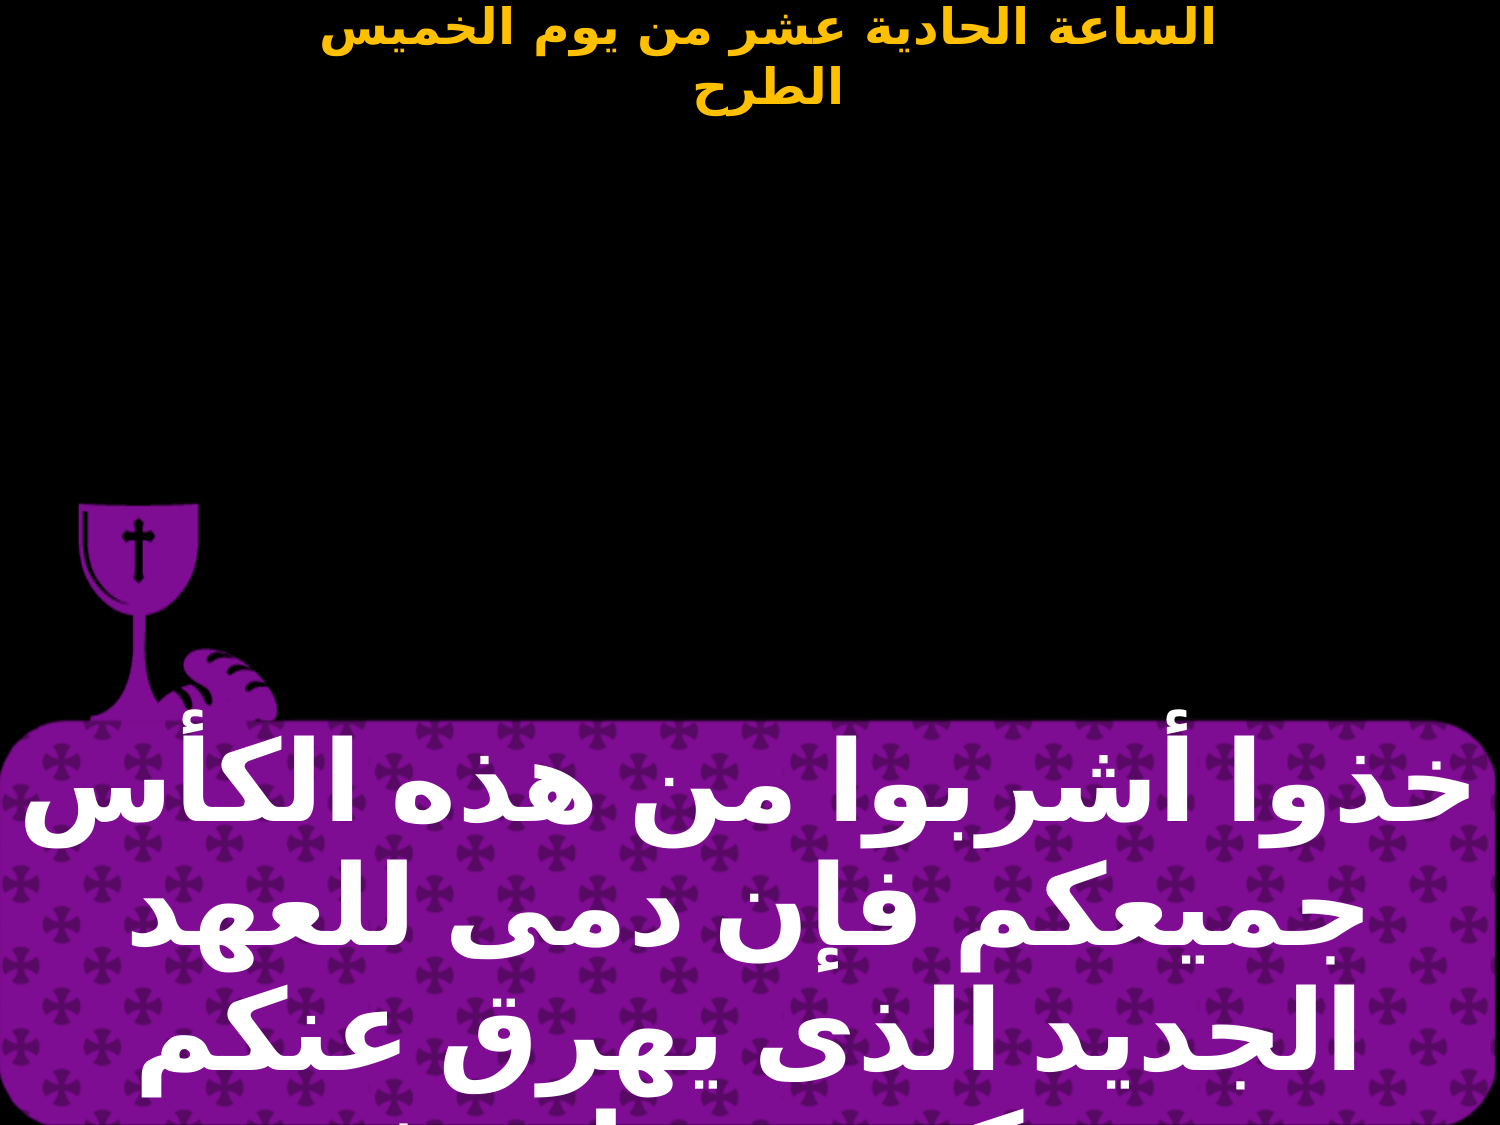

| خذوا أشربوا من هذه الكأس جميعكم فإن دمى للعهد الجديد الذى يهرق عنكم وعن كثيرين لمغفرة |
| --- |